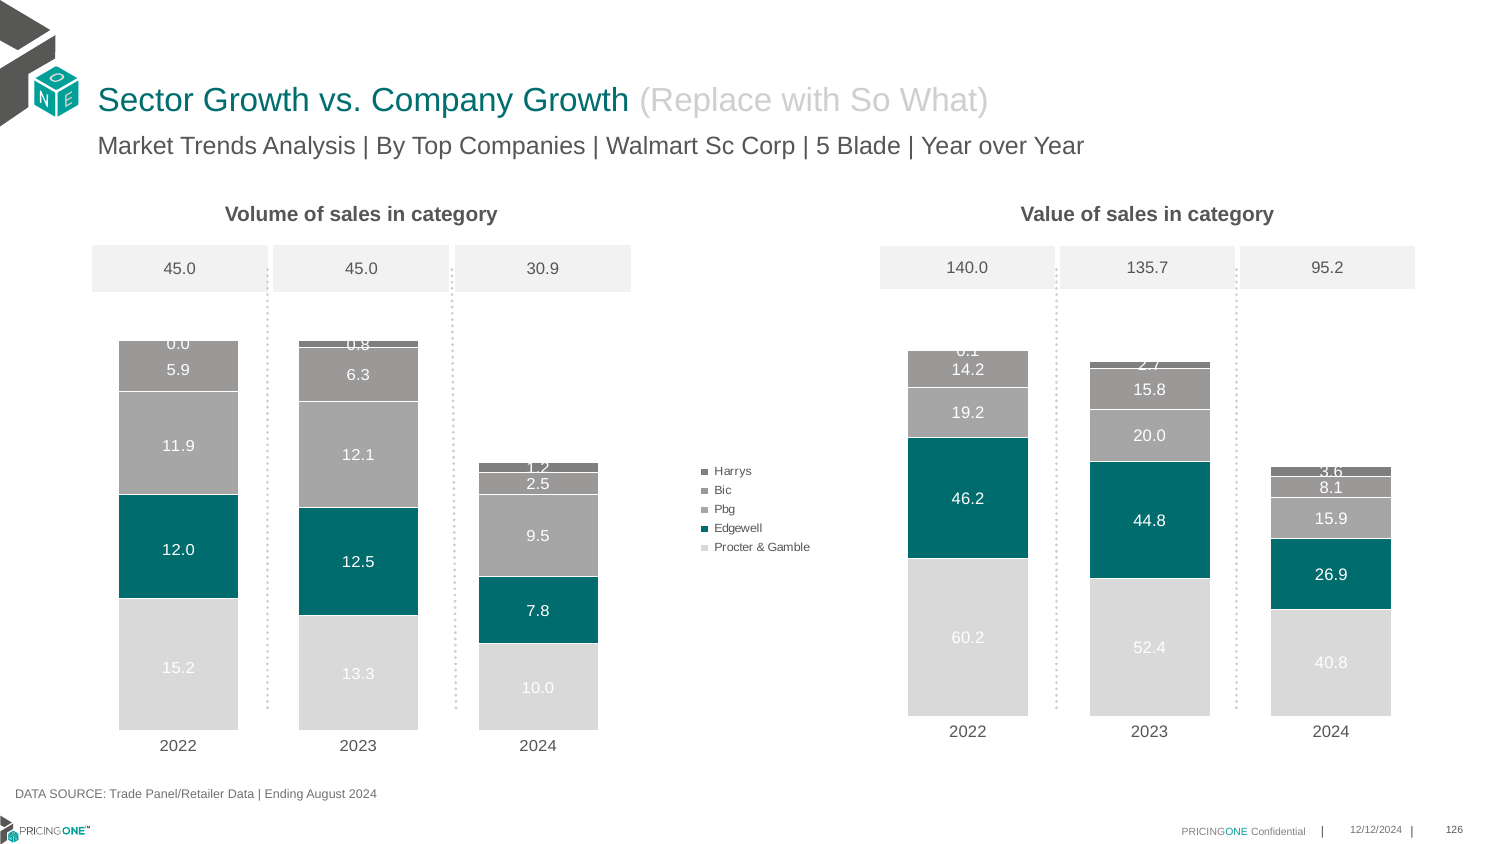

# Sector Growth vs. Company Growth (Replace with So What)
Market Trends Analysis | By Top Companies | Walmart Sc Corp | 5 Blade | Year over Year
| Value of sales in category |  |  |
| --- | --- | --- |
| 140.0 | 135.7 | 95.2 |
| Volume of sales in category |  |  |
| --- | --- | --- |
| 45.0 | 45.0 | 30.9 |

### Chart

| Category | Procter & Gamble | Edgewell | Pbg | Bic | Harrys |
|---|---|---|---|---|---|
| 2022 | 60.246746 | 46.200999 | 19.168644 | 14.249024 | 0.127604 |
| 2023 | 52.37483 | 44.825551 | 19.966248 | 15.794195 | 2.696979 |
| 2024 | 40.811852 | 26.877263 | 15.907271 | 8.061658 | 3.558882 |

### Chart

| Category | Procter & Gamble | Edgewell | Pbg | Bic | Harrys |
|---|---|---|---|---|---|
| 2022 | 15.229054 | 11.996036 | 11.87832 | 5.887268 | 0.036301 |
| 2023 | 13.271644 | 12.510674 | 12.115871 | 6.260578 | 0.83214 |
| 2024 | 10.006674 | 7.78978 | 9.454869 | 2.496071 | 1.16233 |
DATA SOURCE: Trade Panel/Retailer Data | Ending August 2024

12/12/2024
126